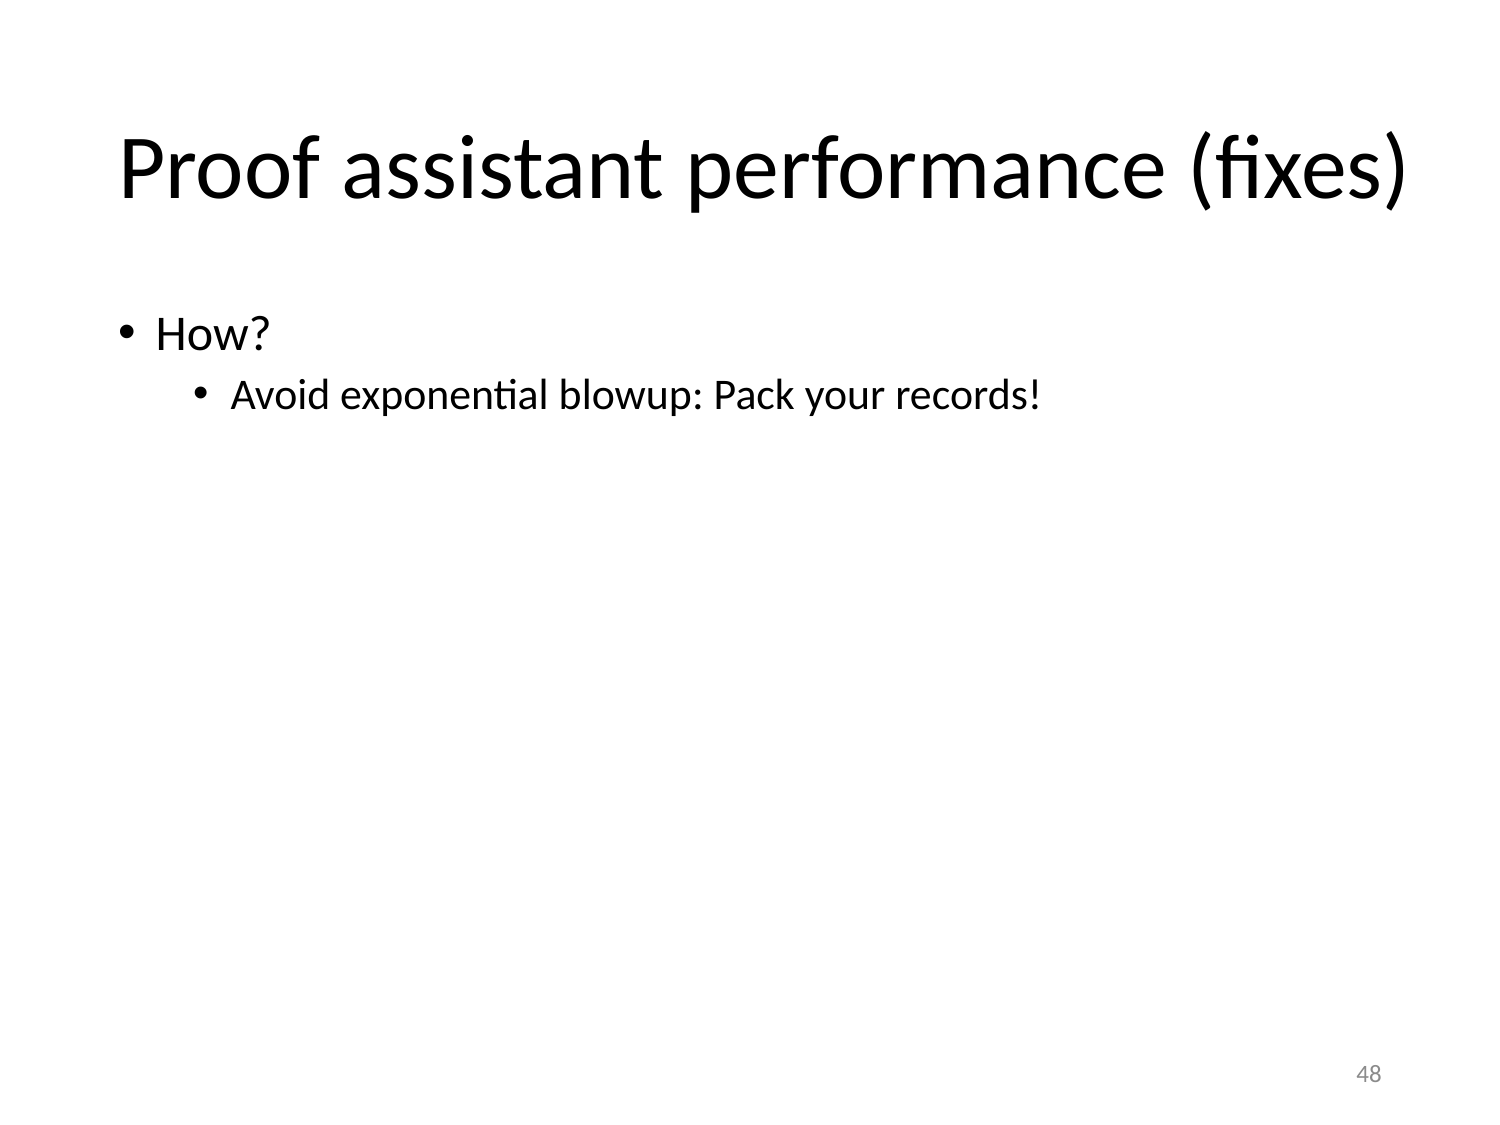

# Proof assistant performance (fixes)
How?
Avoid exponential blowup: Pack your records!
48